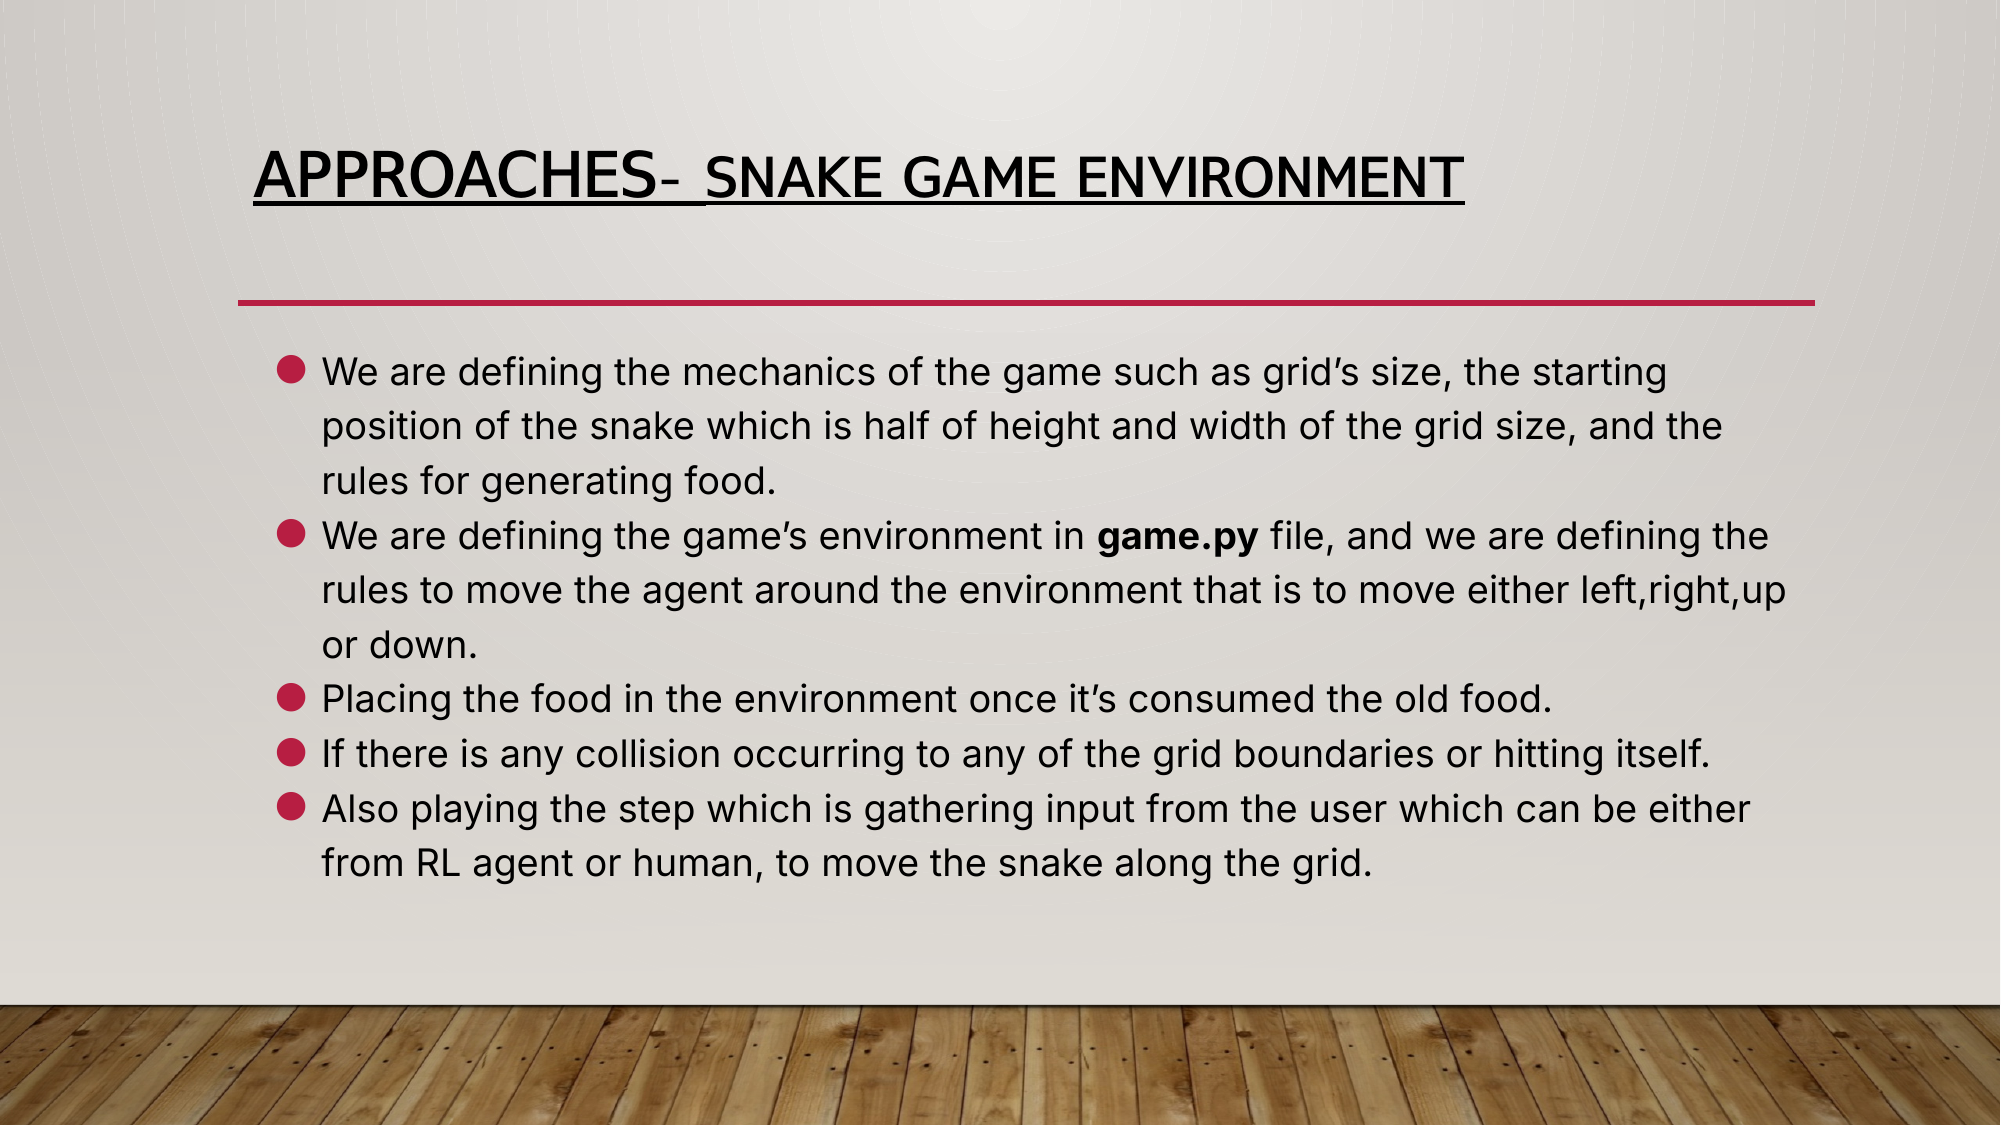

# APPROACHES- SNAKE GAME ENVIRONMENT
We are defining the mechanics of the game such as grid’s size, the starting position of the snake which is half of height and width of the grid size, and the rules for generating food.
We are defining the game’s environment in game.py file, and we are defining the rules to move the agent around the environment that is to move either left,right,up or down.
Placing the food in the environment once it’s consumed the old food.
If there is any collision occurring to any of the grid boundaries or hitting itself.
Also playing the step which is gathering input from the user which can be either from RL agent or human, to move the snake along the grid.